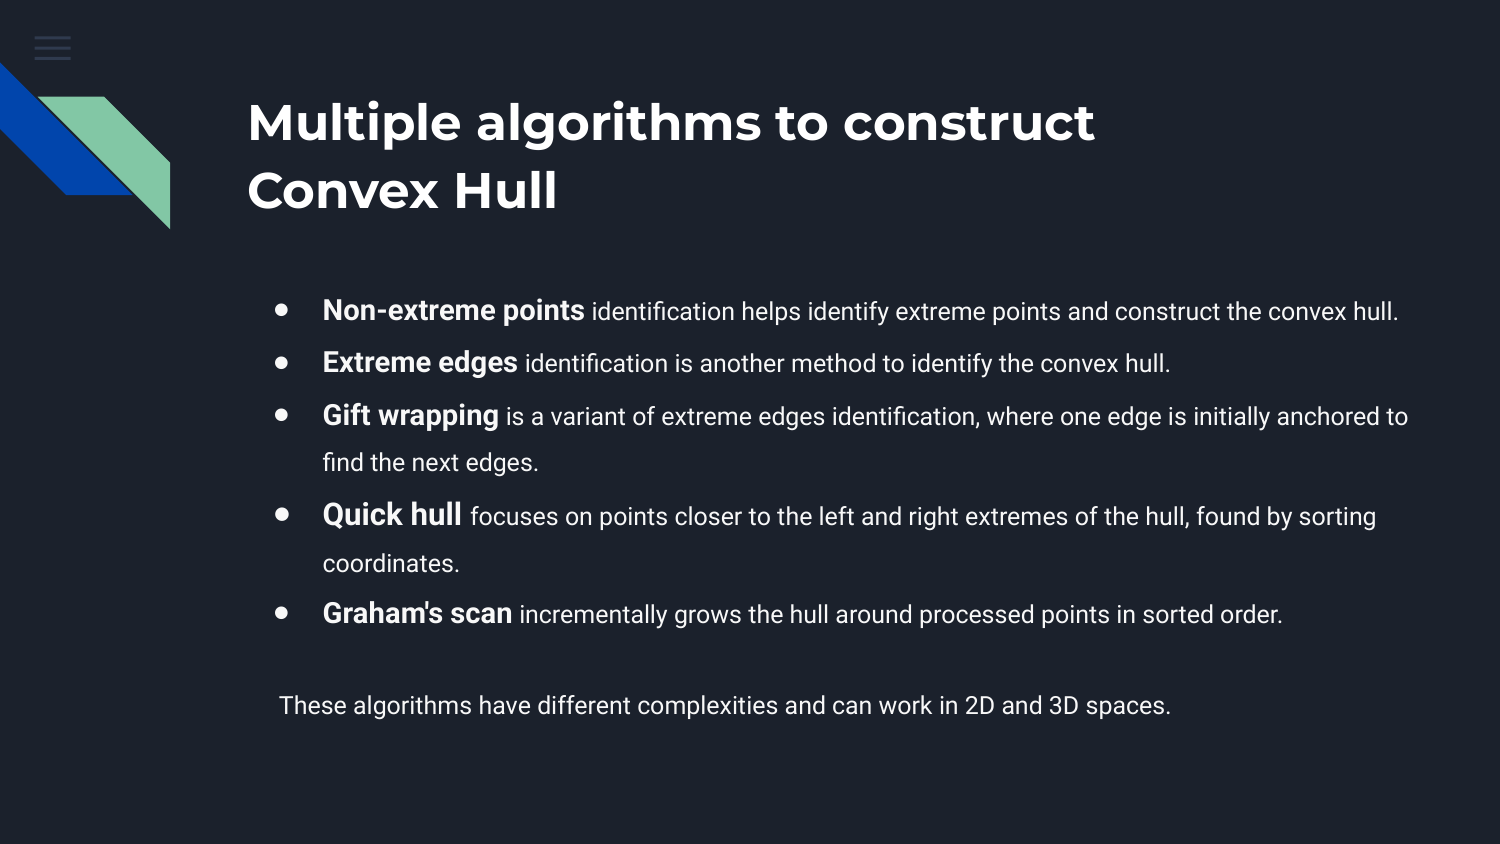

# Multiple algorithms to construct Convex Hull
Non-extreme points identification helps identify extreme points and construct the convex hull.
Extreme edges identification is another method to identify the convex hull.
Gift wrapping is a variant of extreme edges identification, where one edge is initially anchored to find the next edges.
Quick hull focuses on points closer to the left and right extremes of the hull, found by sorting coordinates.
Graham's scan incrementally grows the hull around processed points in sorted order.

 These algorithms have different complexities and can work in 2D and 3D spaces.